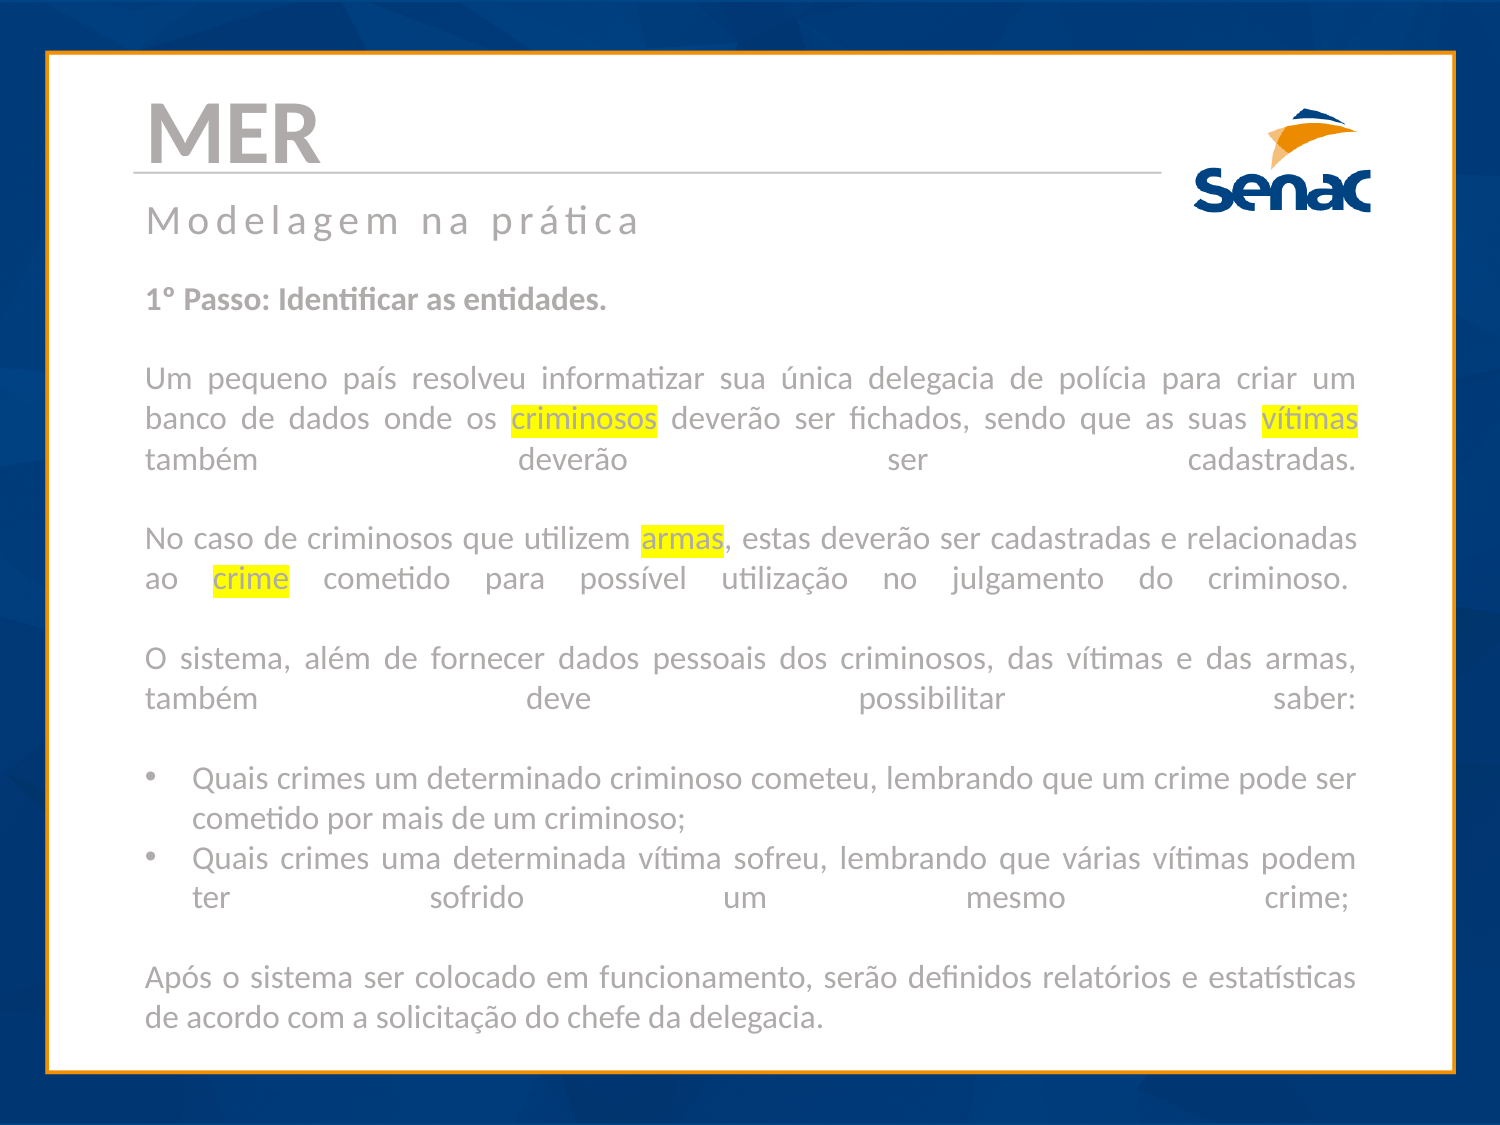

MER
Modelagem na prática
1º Passo: Identificar as entidades.

Um pequeno país resolveu informatizar sua única delegacia de polícia para criar um banco de dados onde os criminosos deverão ser fichados, sendo que as suas vítimas também deverão ser cadastradas.
No caso de criminosos que utilizem armas, estas deverão ser cadastradas e relacionadas ao crime cometido para possível utilização no julgamento do criminoso.
O sistema, além de fornecer dados pessoais dos criminosos, das vítimas e das armas, também deve possibilitar saber:
Quais crimes um determinado criminoso cometeu, lembrando que um crime pode ser cometido por mais de um criminoso;
Quais crimes uma determinada vítima sofreu, lembrando que várias vítimas podem ter sofrido um mesmo crime;
Após o sistema ser colocado em funcionamento, serão definidos relatórios e estatísticas de acordo com a solicitação do chefe da delegacia.